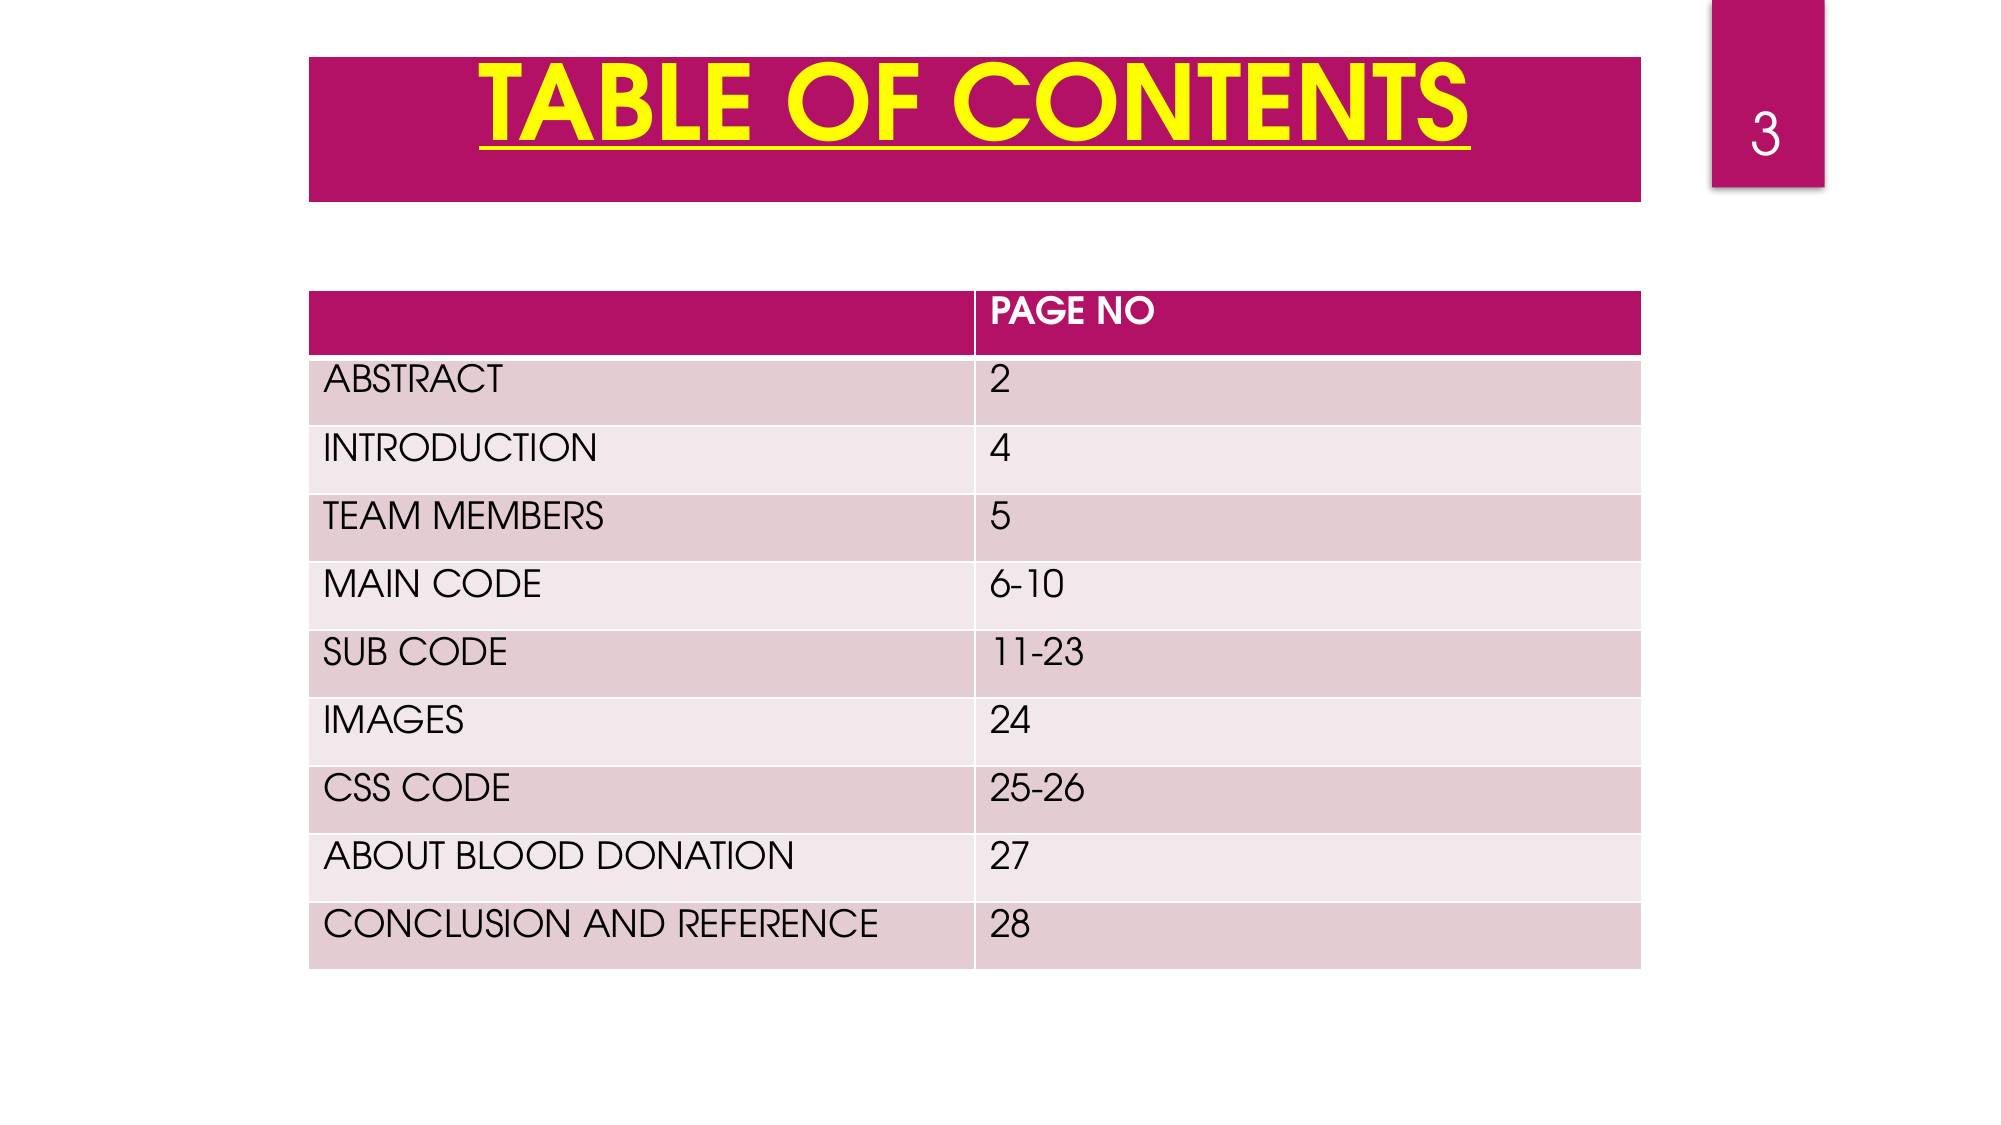

3
| TABLE OF CONTENTS |
| --- |
|  | PAGE NO |
| --- | --- |
| ABSTRACT | 2 |
| INTRODUCTION | 4 |
| TEAM MEMBERS | 5 |
| MAIN CODE | 6-10 |
| SUB CODE | 11-23 |
| IMAGES | 24 |
| CSS CODE | 25-26 |
| ABOUT BLOOD DONATION | 27 |
| CONCLUSION AND REFERENCE | 28 |